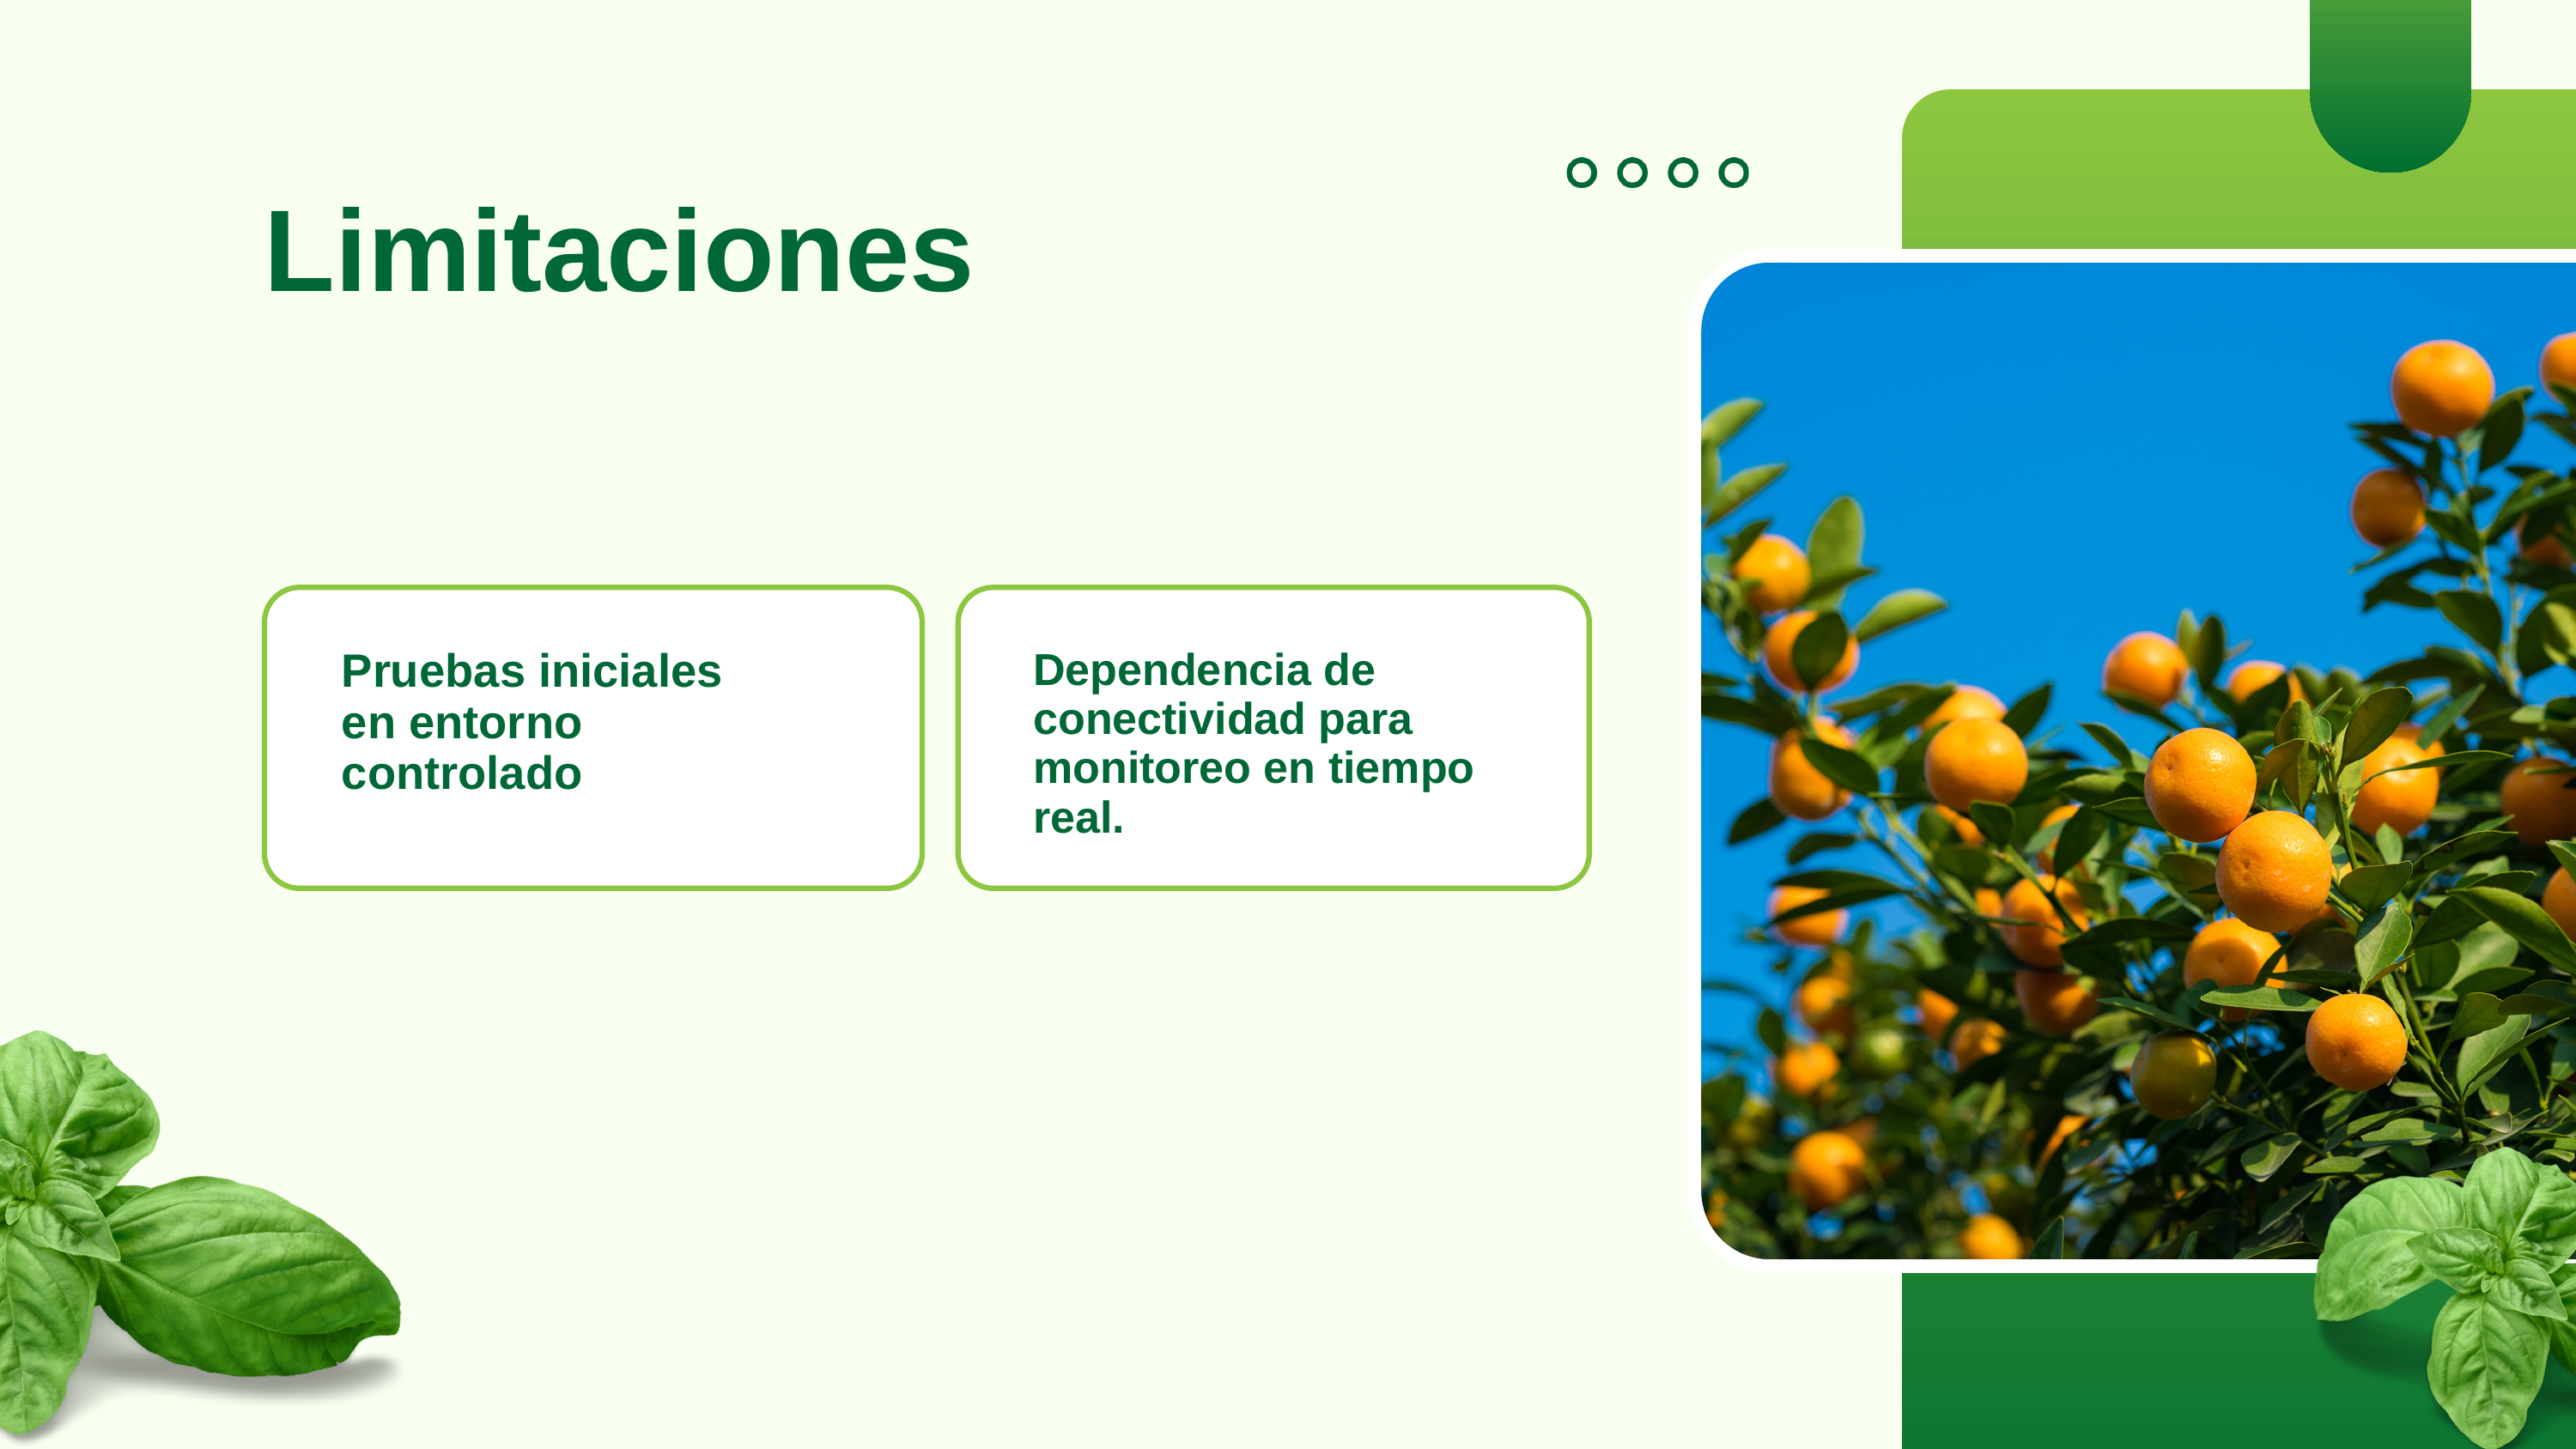

Limitaciones

Pruebas iniciales en entorno controlado

Dependencia de conectividad para monitoreo en tiempo real.